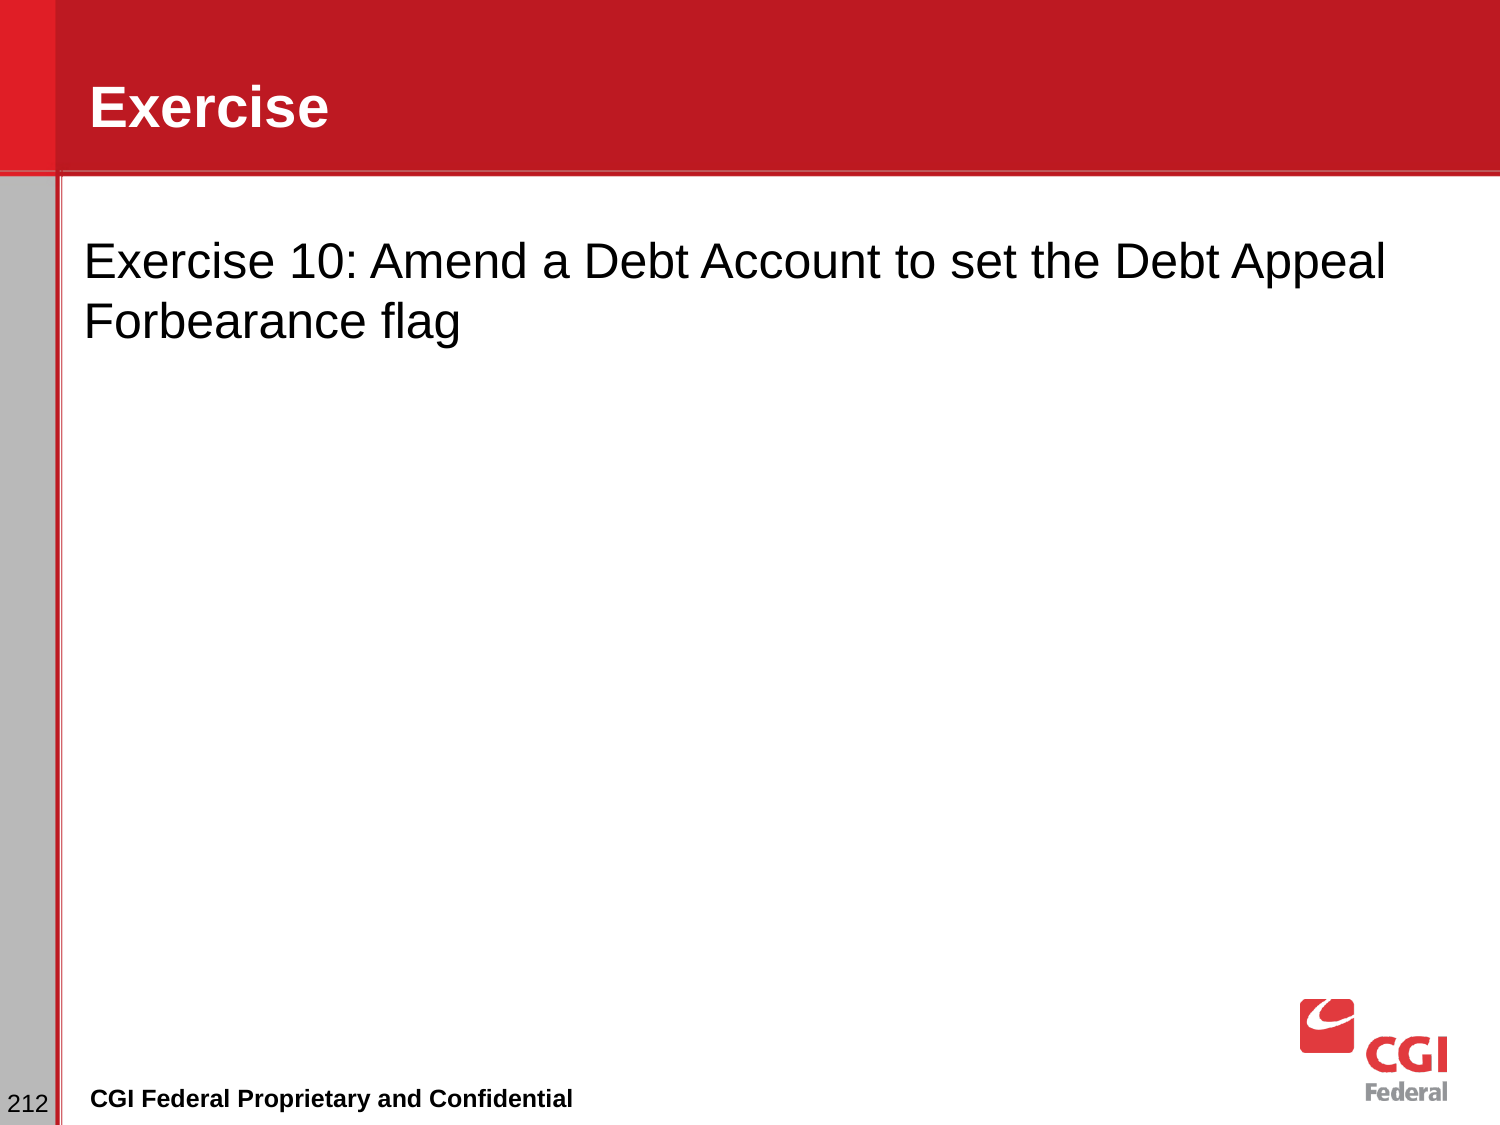

# Exercise

Exercise 10: Amend a Debt Account to set the Debt Appeal Forbearance flag
212
CGI Federal Proprietary and Confidential